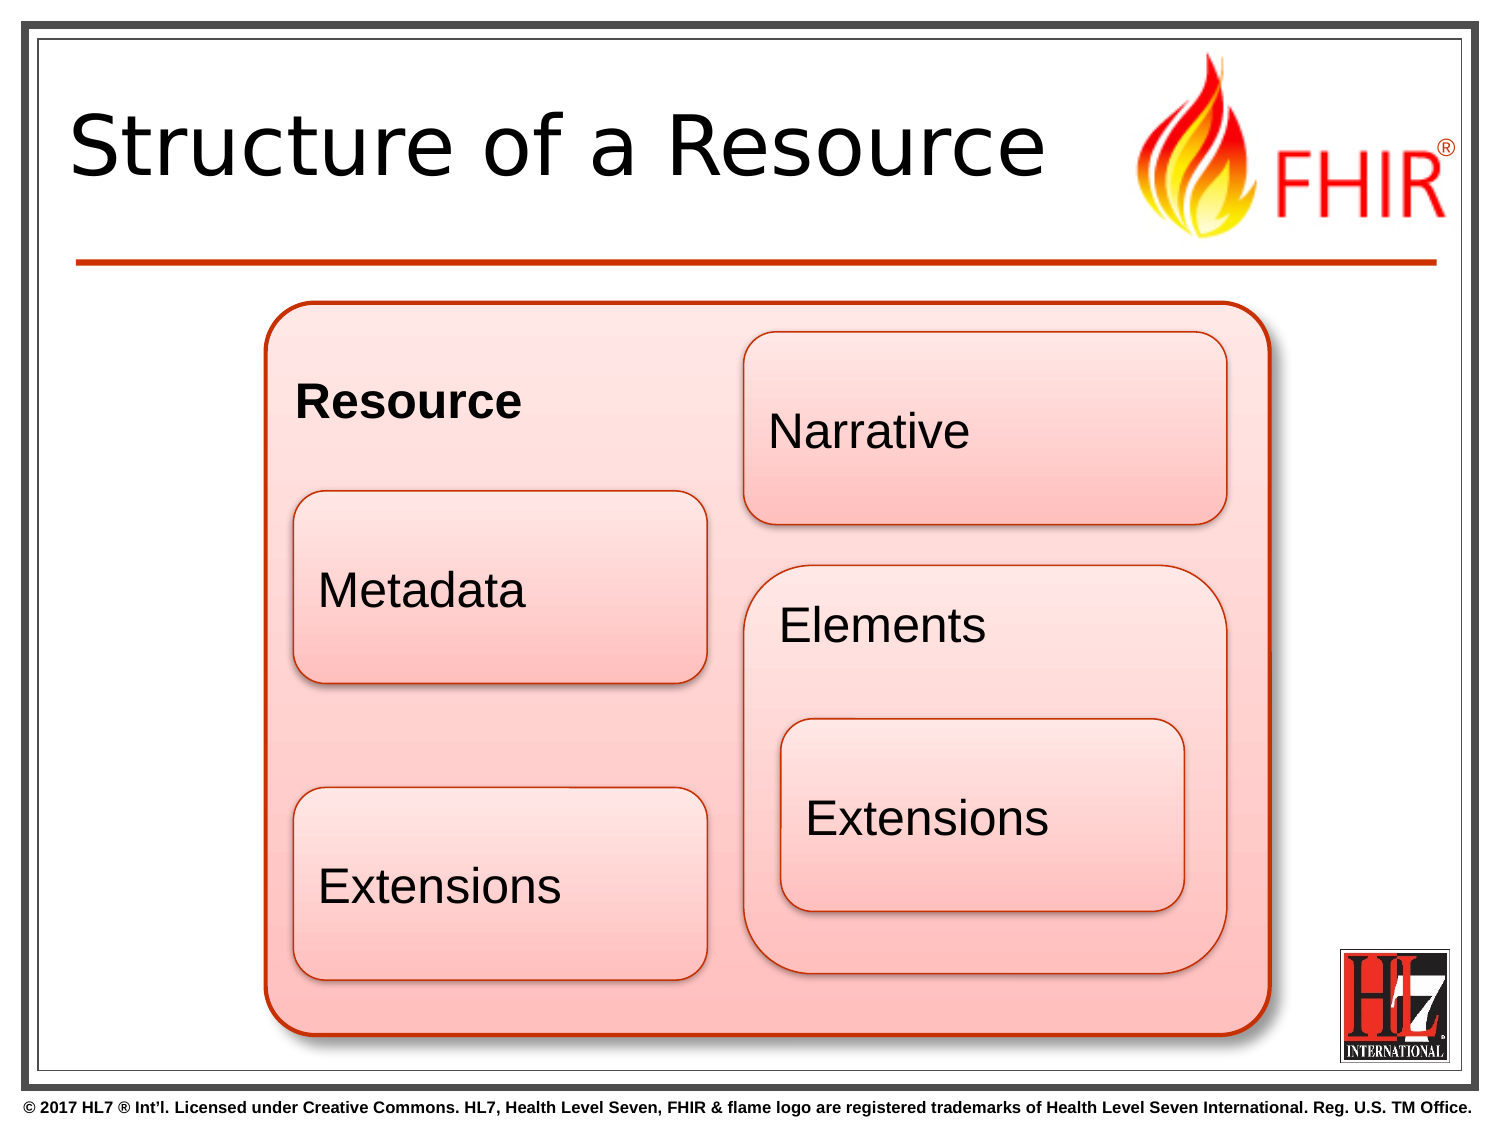

# Structure of a Resource
Resource

Narrative
Elements
Extensions
Extensions
Metadata